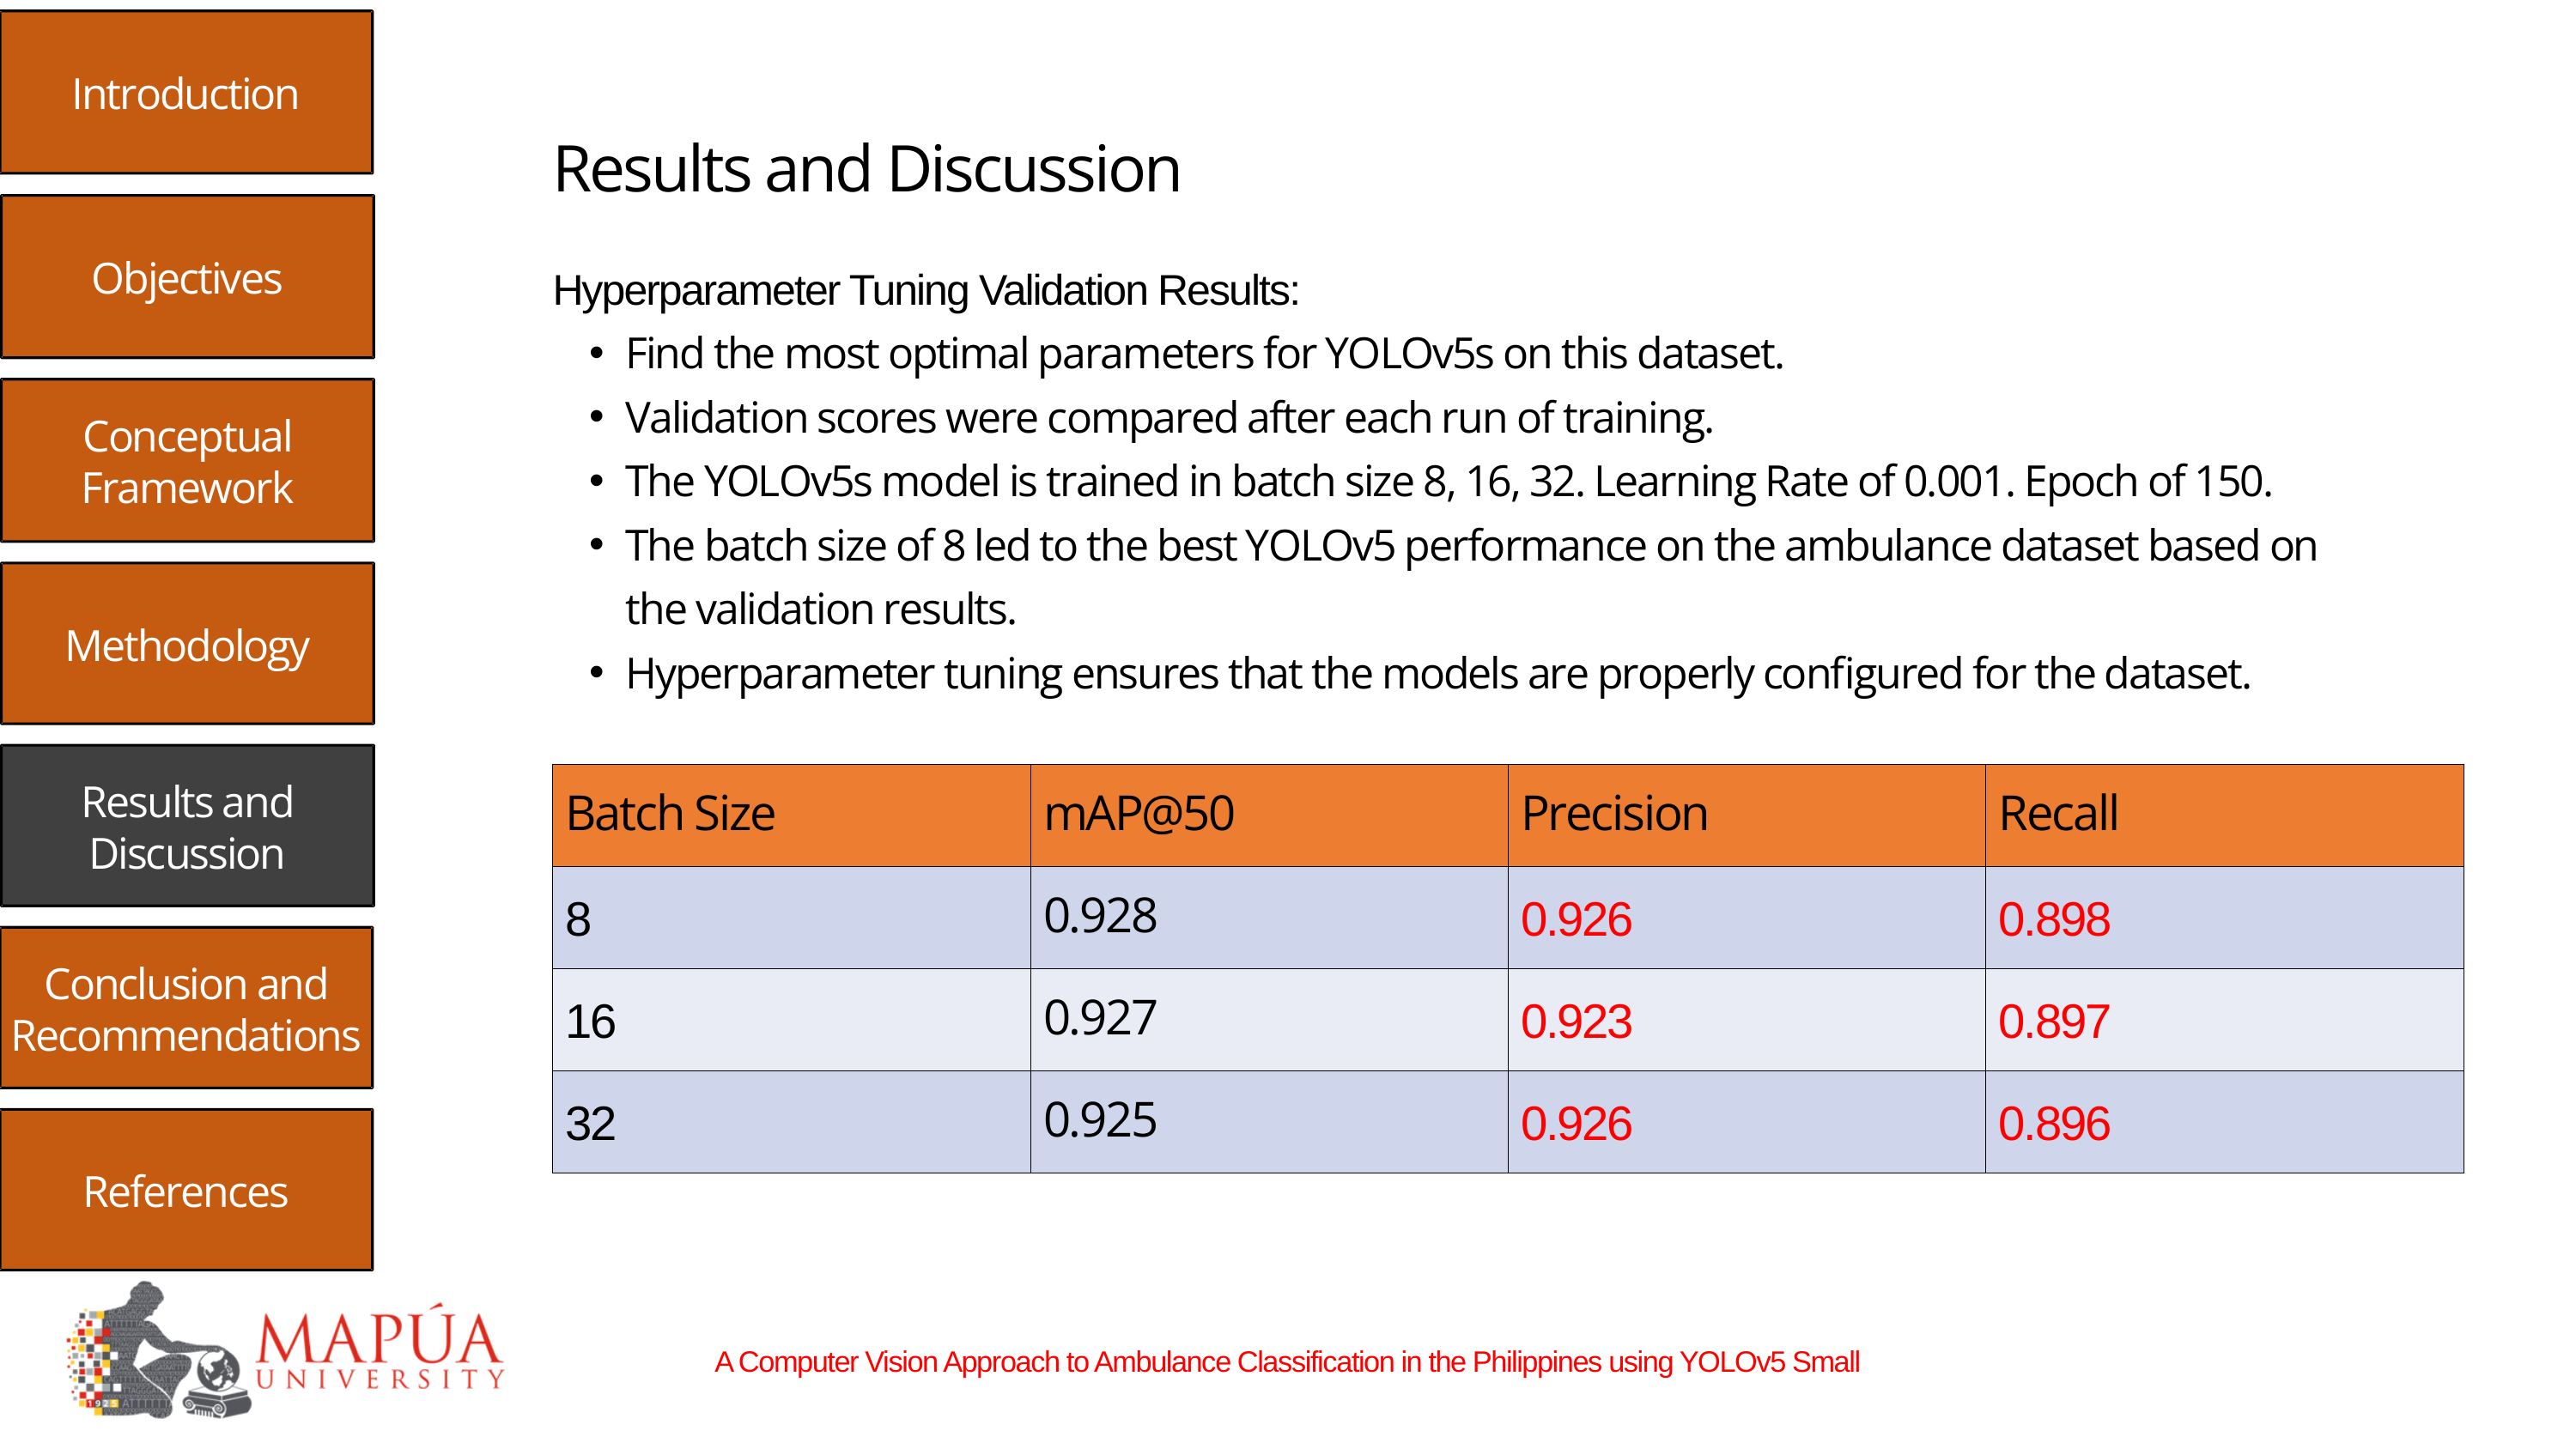

Introduction

Results and Discussion

Objectives

Hyperparameter Tuning Validation Results:
Find the most optimal parameters for YOLOv5s on this dataset.
Validation scores were compared after each run of training.
The YOLOv5s model is trained in batch size 8, 16, 32. Learning Rate of 0.001. Epoch of 150.
The batch size of 8 led to the best YOLOv5 performance on the ambulance dataset based on the validation results.
Hyperparameter tuning ensures that the models are properly configured for the dataset.

Conceptual Framework

Methodology

Results and Discussion

| Batch Size | mAP@50 | Precision | Recall |
| --- | --- | --- | --- |
| 8 | 0.928 | 0.926 | 0.898 |
| 16 | 0.927 | 0.923 | 0.897 |
| 32 | 0.925 | 0.926 | 0.896 |

Conclusion and Recommendations

References

A Computer Vision Approach to Ambulance Classification in the Philippines using YOLOv5 Small